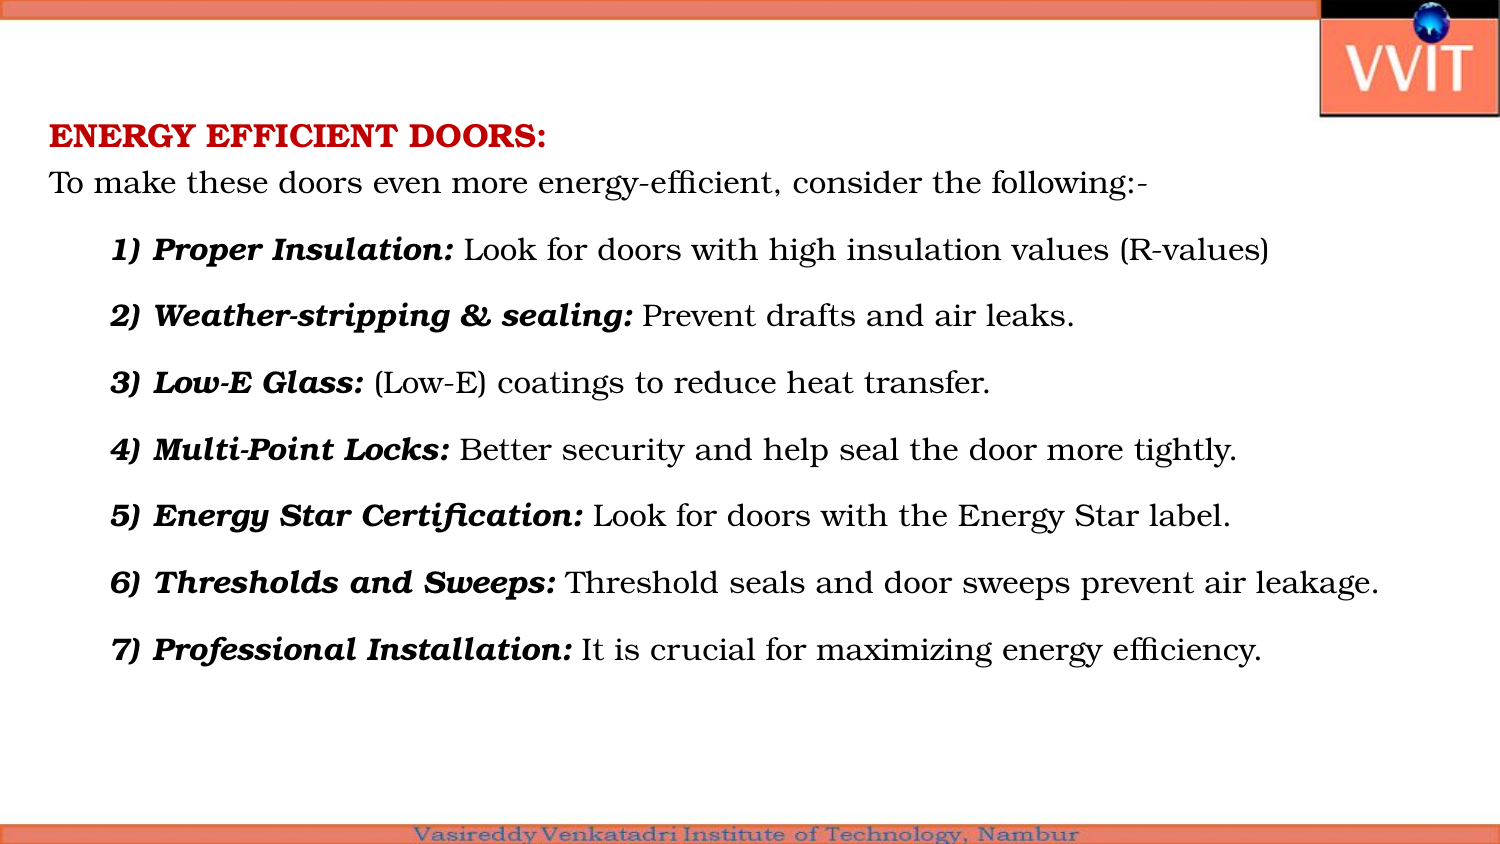

ENERGY EFFICIENT DOORS:
To make these doors even more energy-efficient, consider the following:-
Proper Insulation: Look for doors with high insulation values (R-values)
Weather-stripping & sealing: Prevent drafts and air leaks.
Low-E Glass: (Low-E) coatings to reduce heat transfer.
Multi-Point Locks: Better security and help seal the door more tightly.
Energy Star Certification: Look for doors with the Energy Star label.
Thresholds and Sweeps: Threshold seals and door sweeps prevent air leakage.
Professional Installation: It is crucial for maximizing energy efficiency.